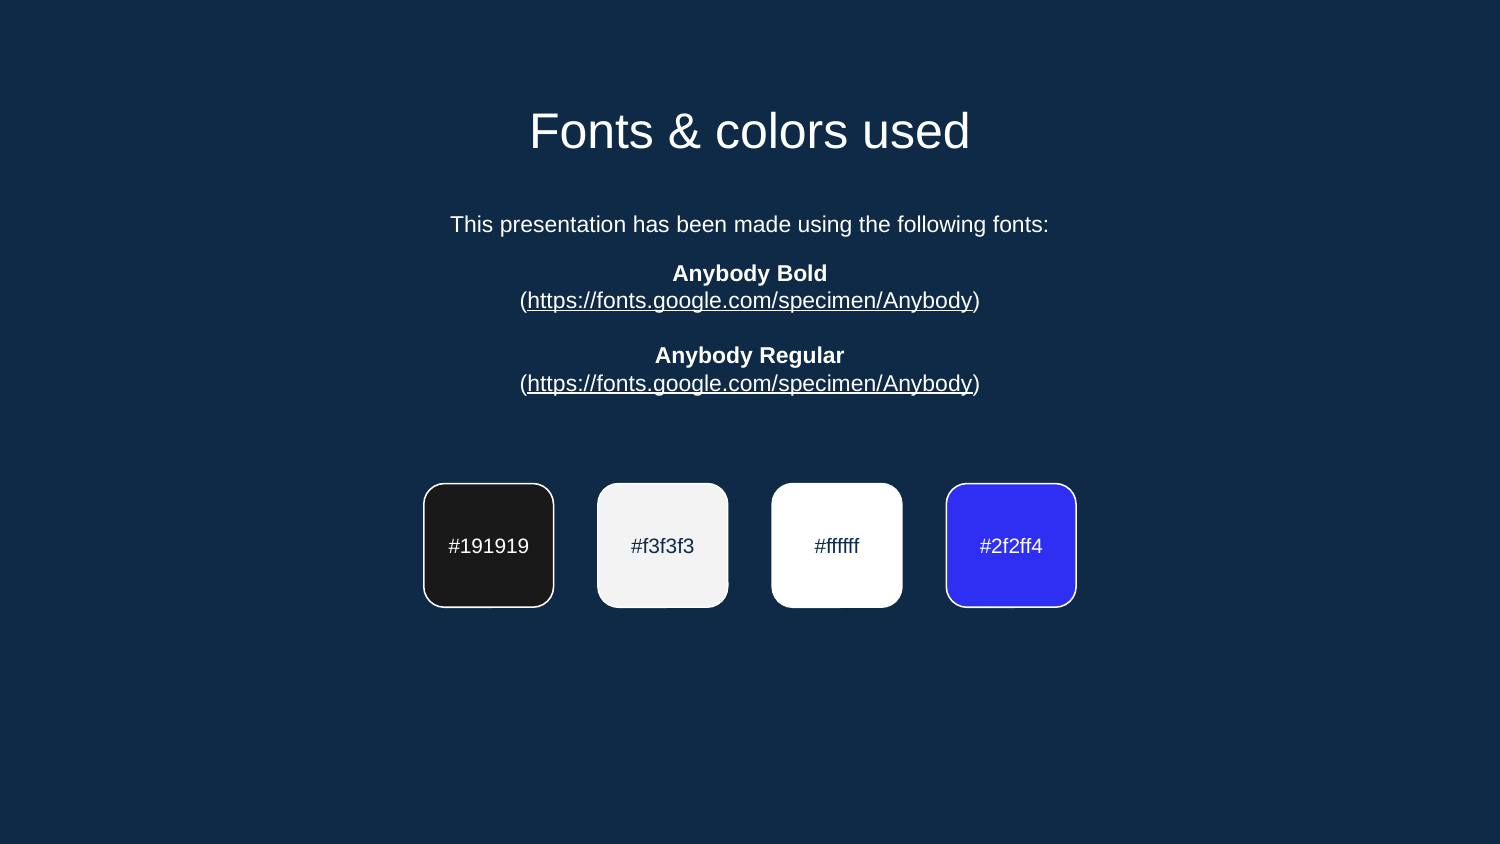

# Fonts & colors used
This presentation has been made using the following fonts:
Anybody Bold
(https://fonts.google.com/specimen/Anybody)

Anybody Regular
(https://fonts.google.com/specimen/Anybody)

#191919
#f3f3f3
#ffffff
#2f2ff4